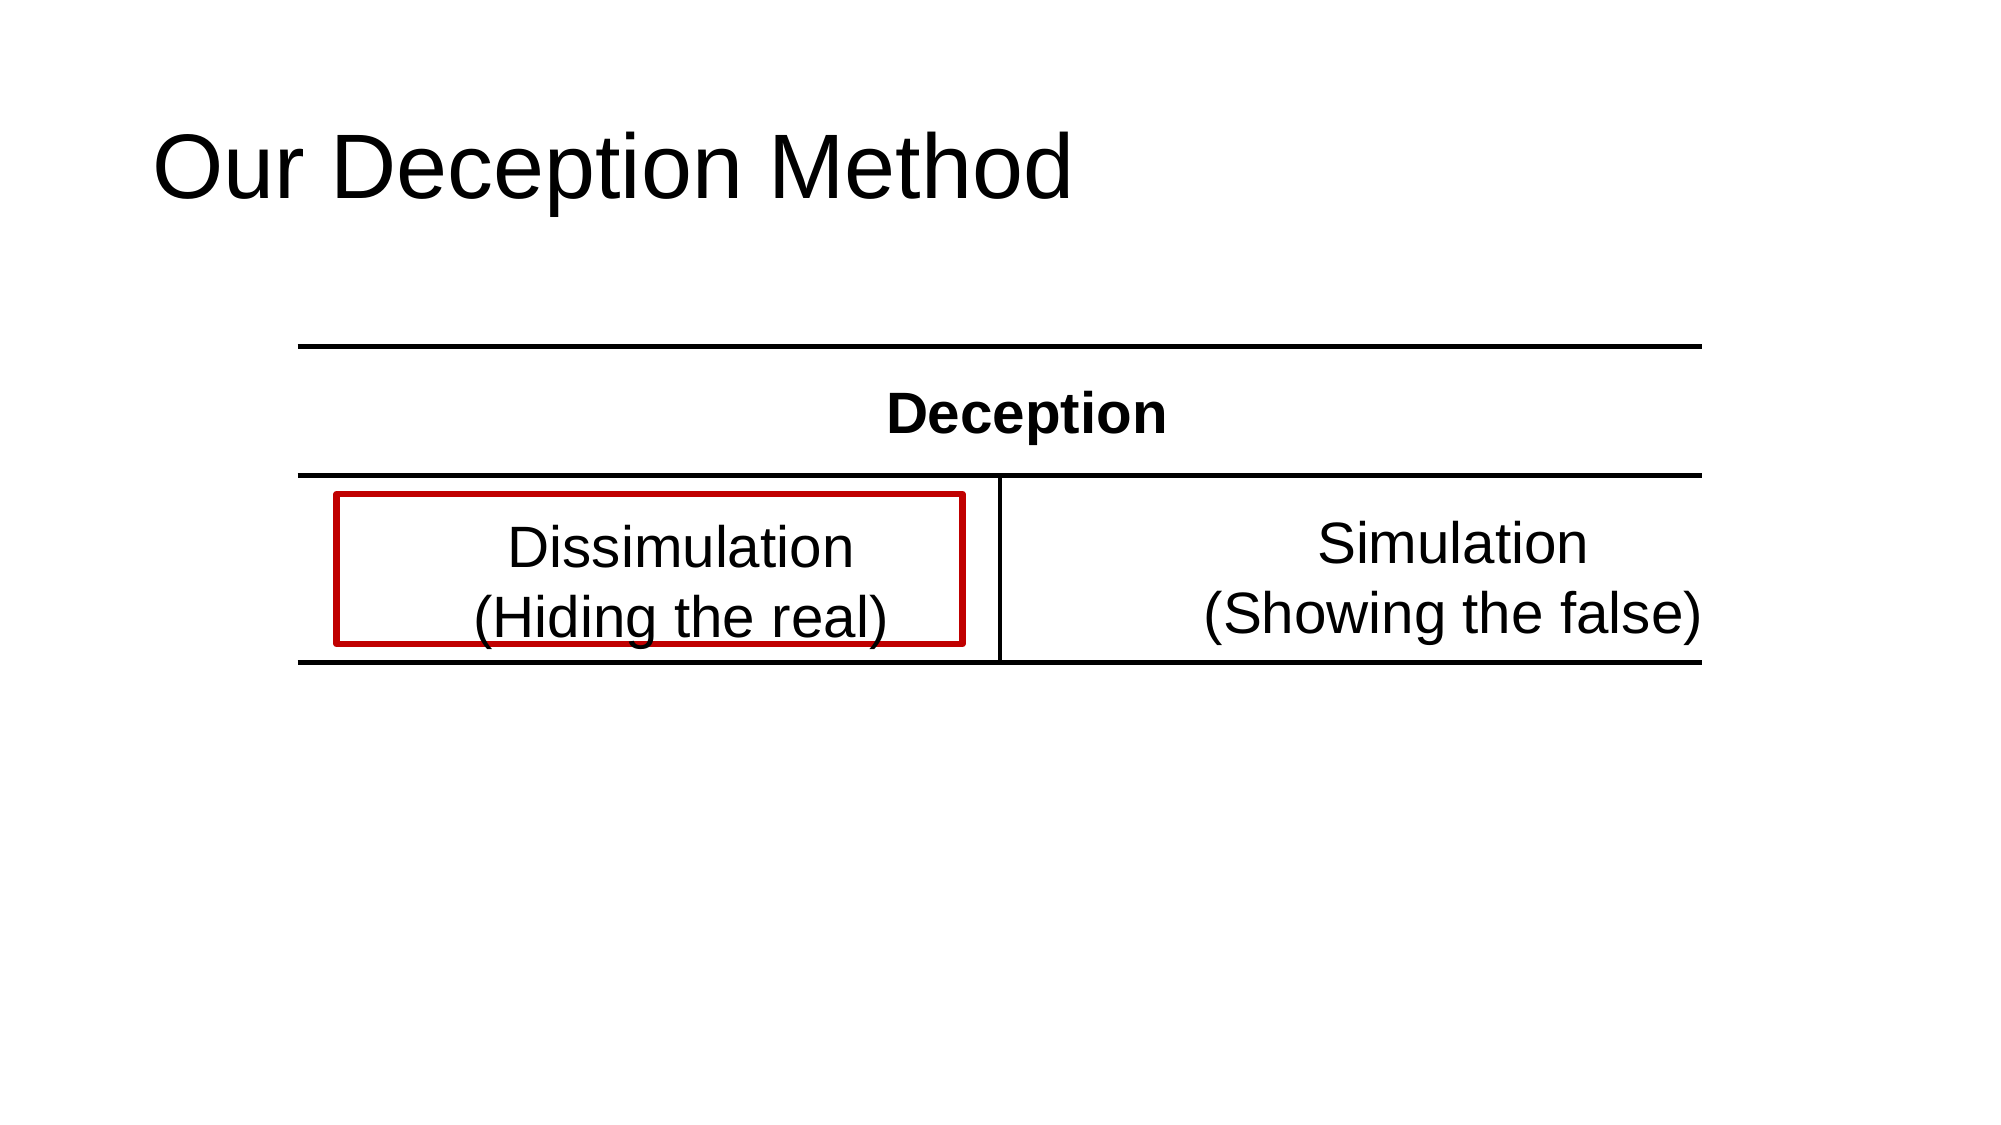

# Our Deception Method
Deception

Simulation
(Showing the false)
Dissimulation
(Hiding the real)